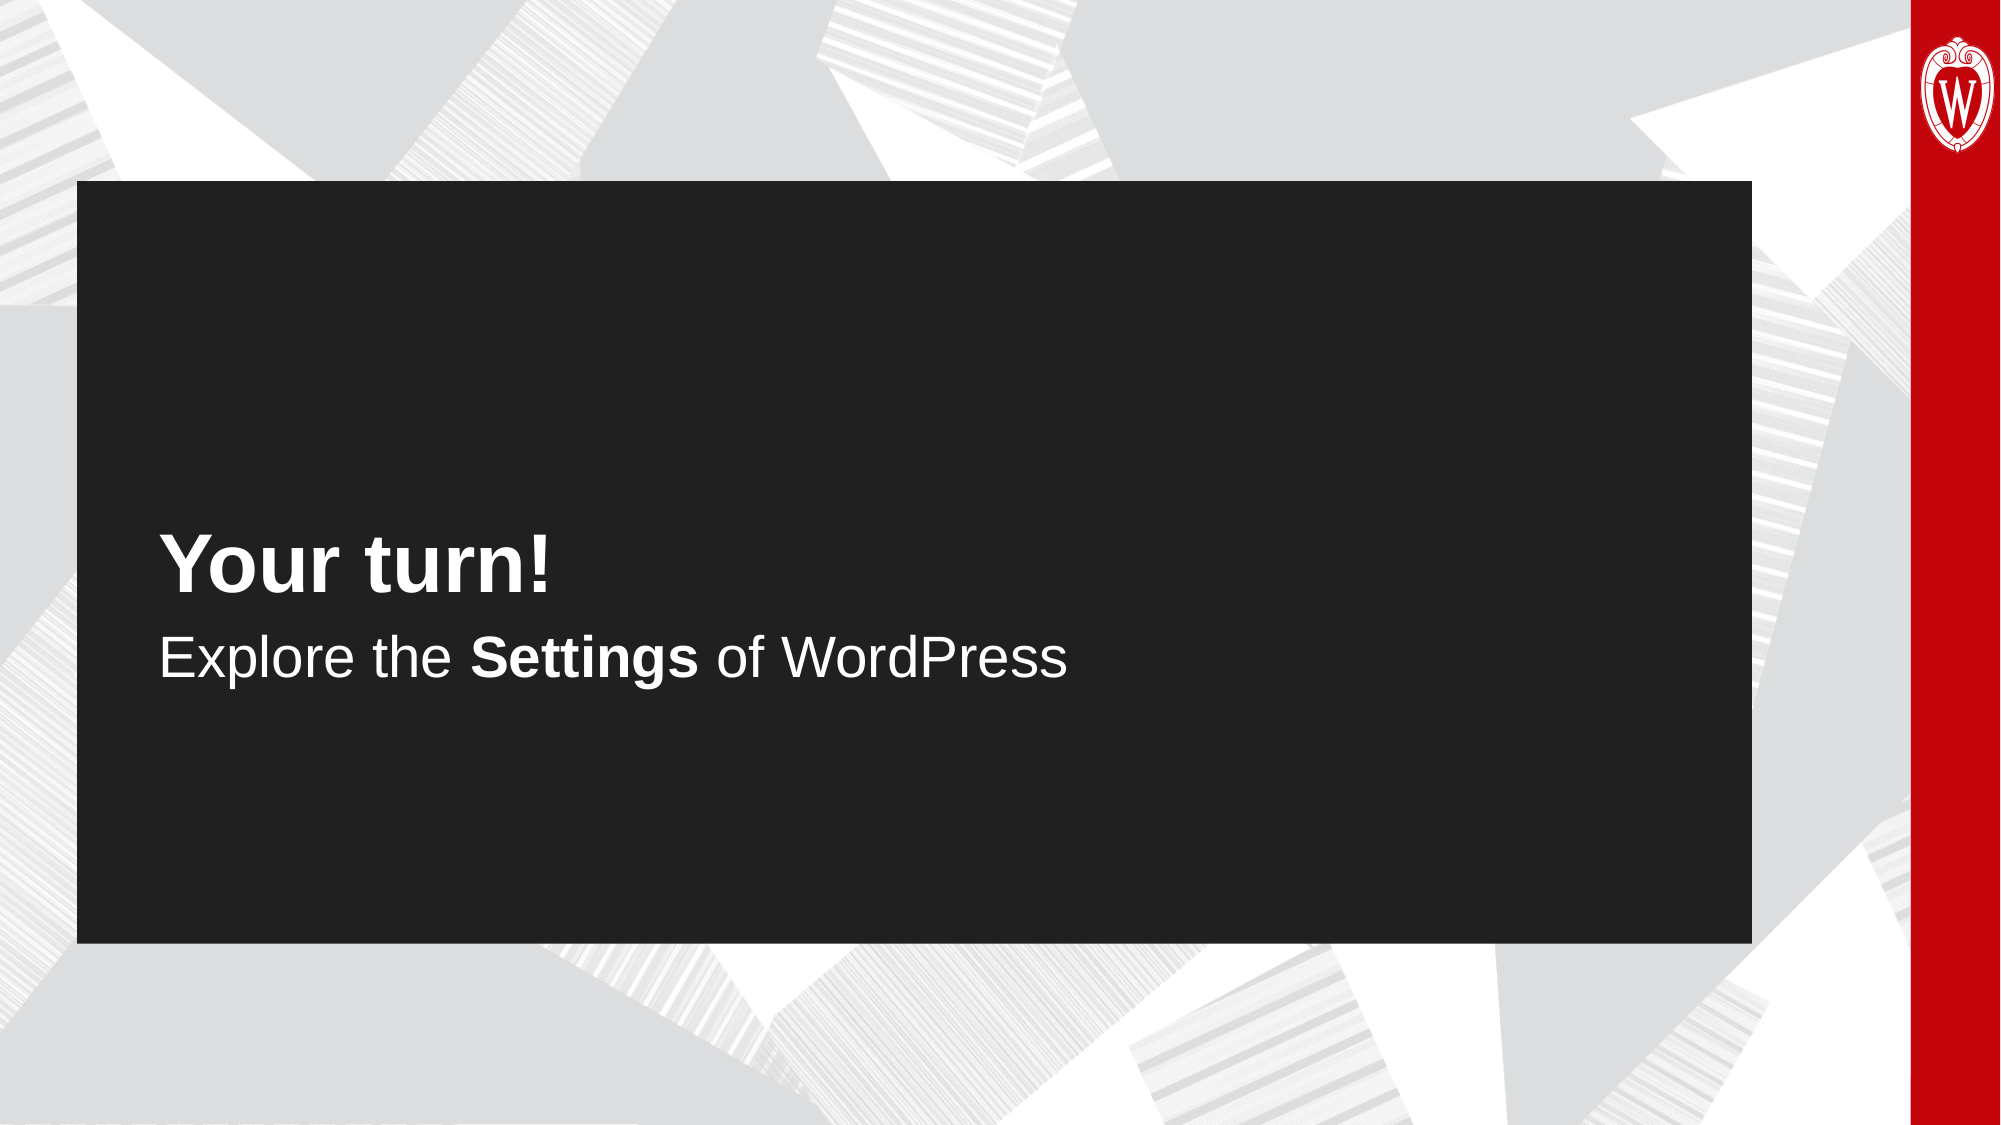

# Your turn!
Explore the Settings of WordPress